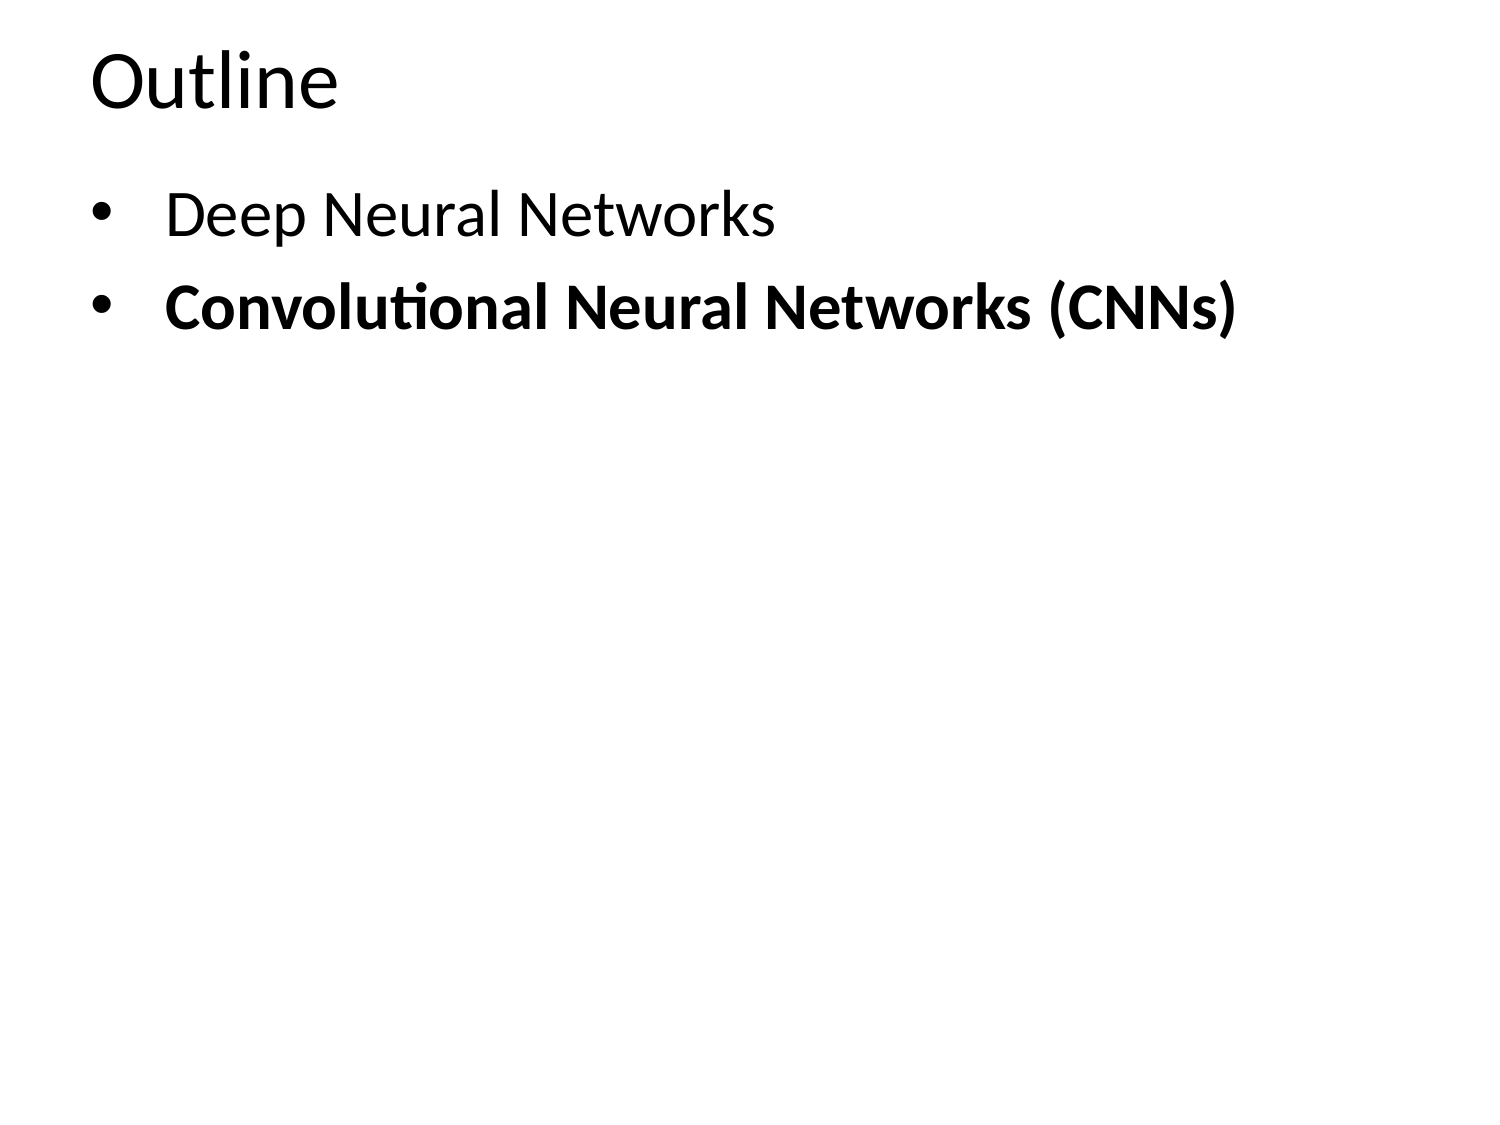

# Outline
Deep Neural Networks
Convolutional Neural Networks (CNNs)